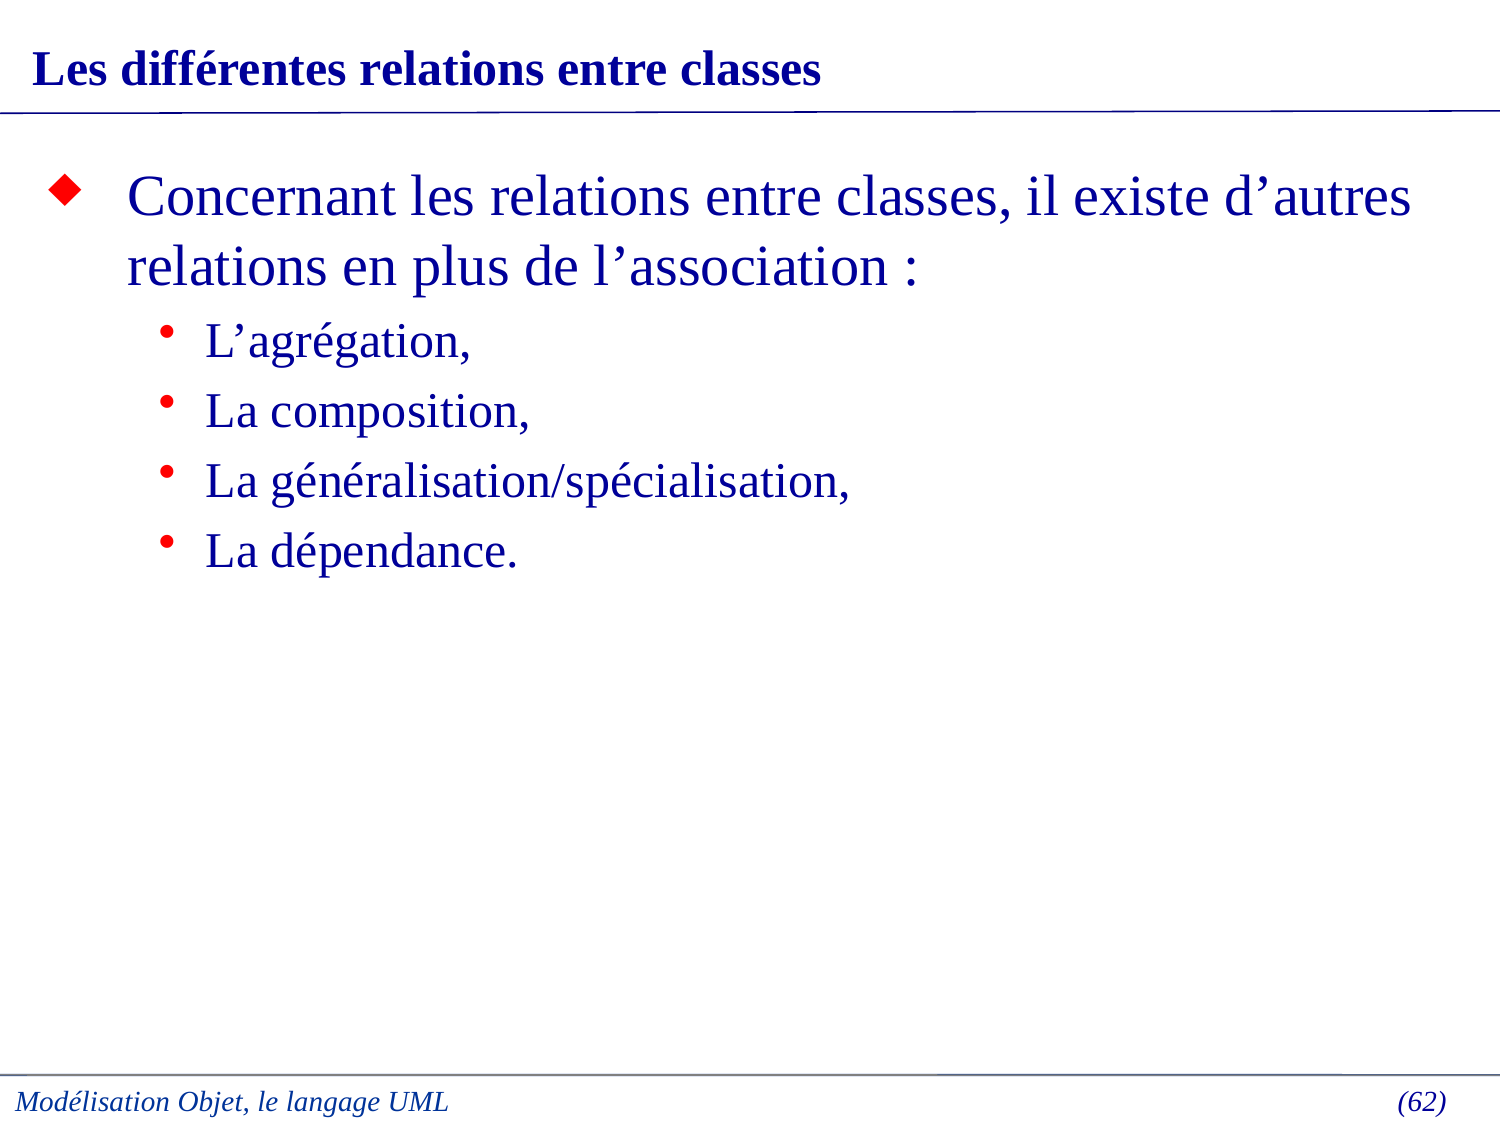

# Les différentes relations entre classes
Concernant les relations entre classes, il existe d’autres relations en plus de l’association :
L’agrégation,
La composition,
La généralisation/spécialisation,
La dépendance.
Modélisation Objet, le langage UML
 (62)